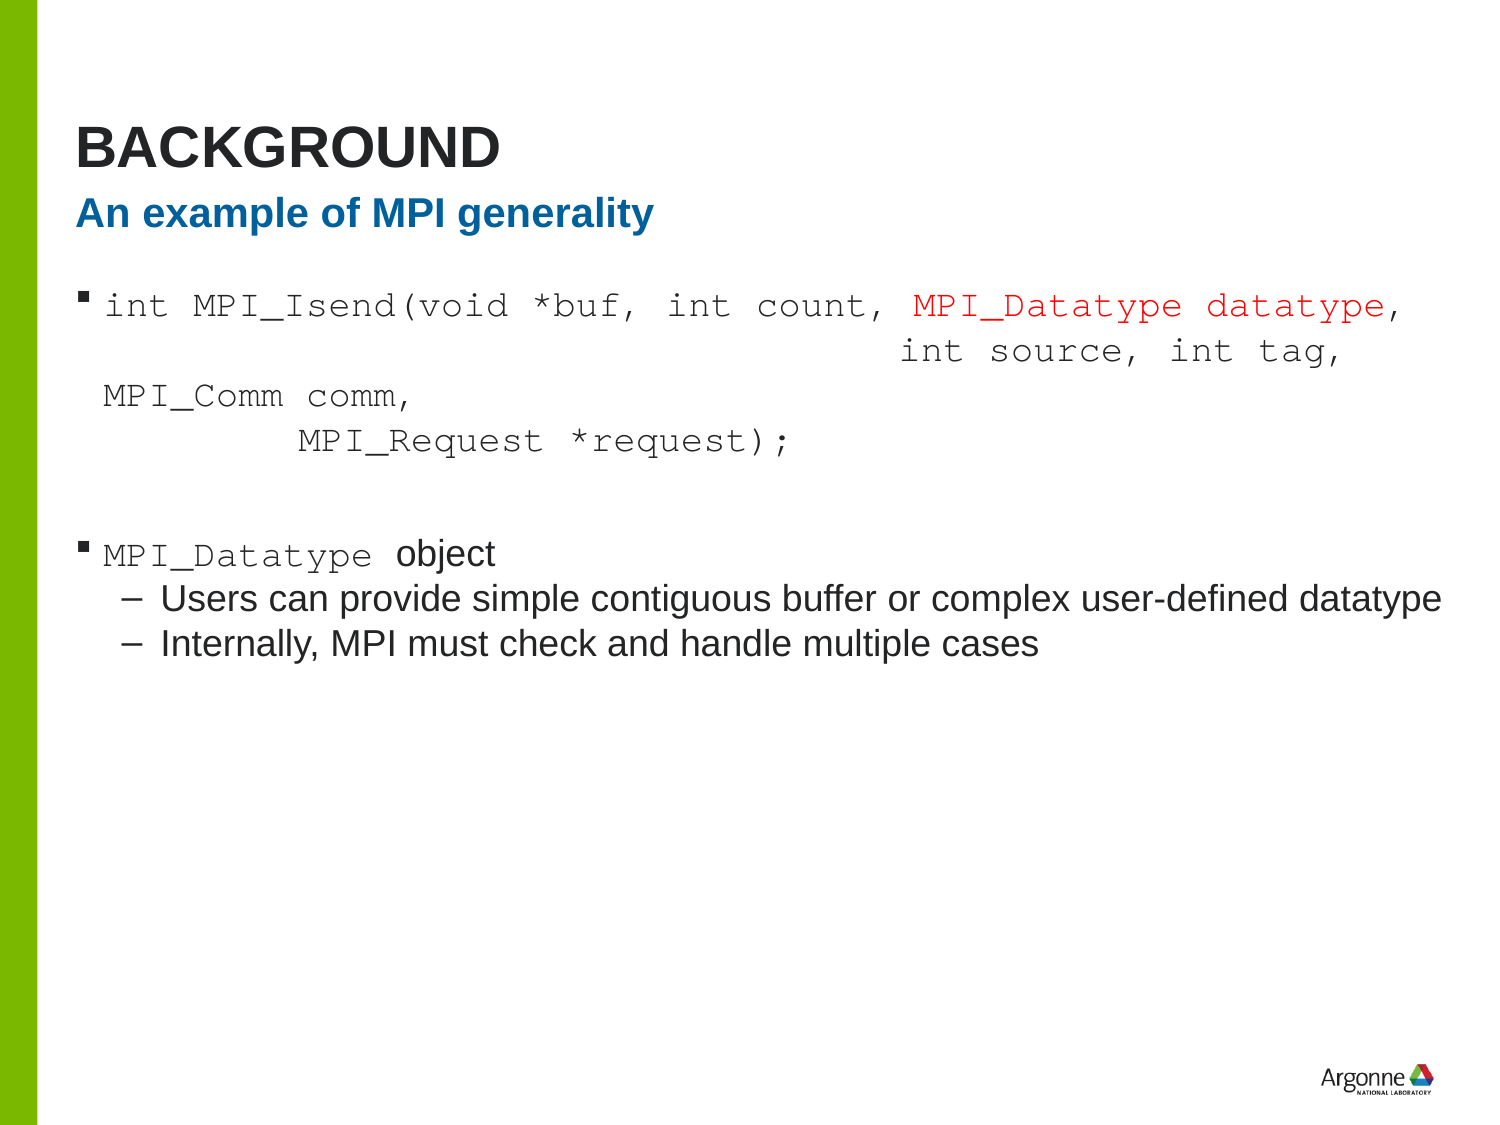

# Background
An example of MPI generality
int MPI_Isend(void *buf, int count, MPI_Datatype datatype, 					  int source, int tag, MPI_Comm comm, 							  MPI_Request *request);

MPI_Datatype object
Users can provide simple contiguous buffer or complex user-defined datatype
Internally, MPI must check and handle multiple cases